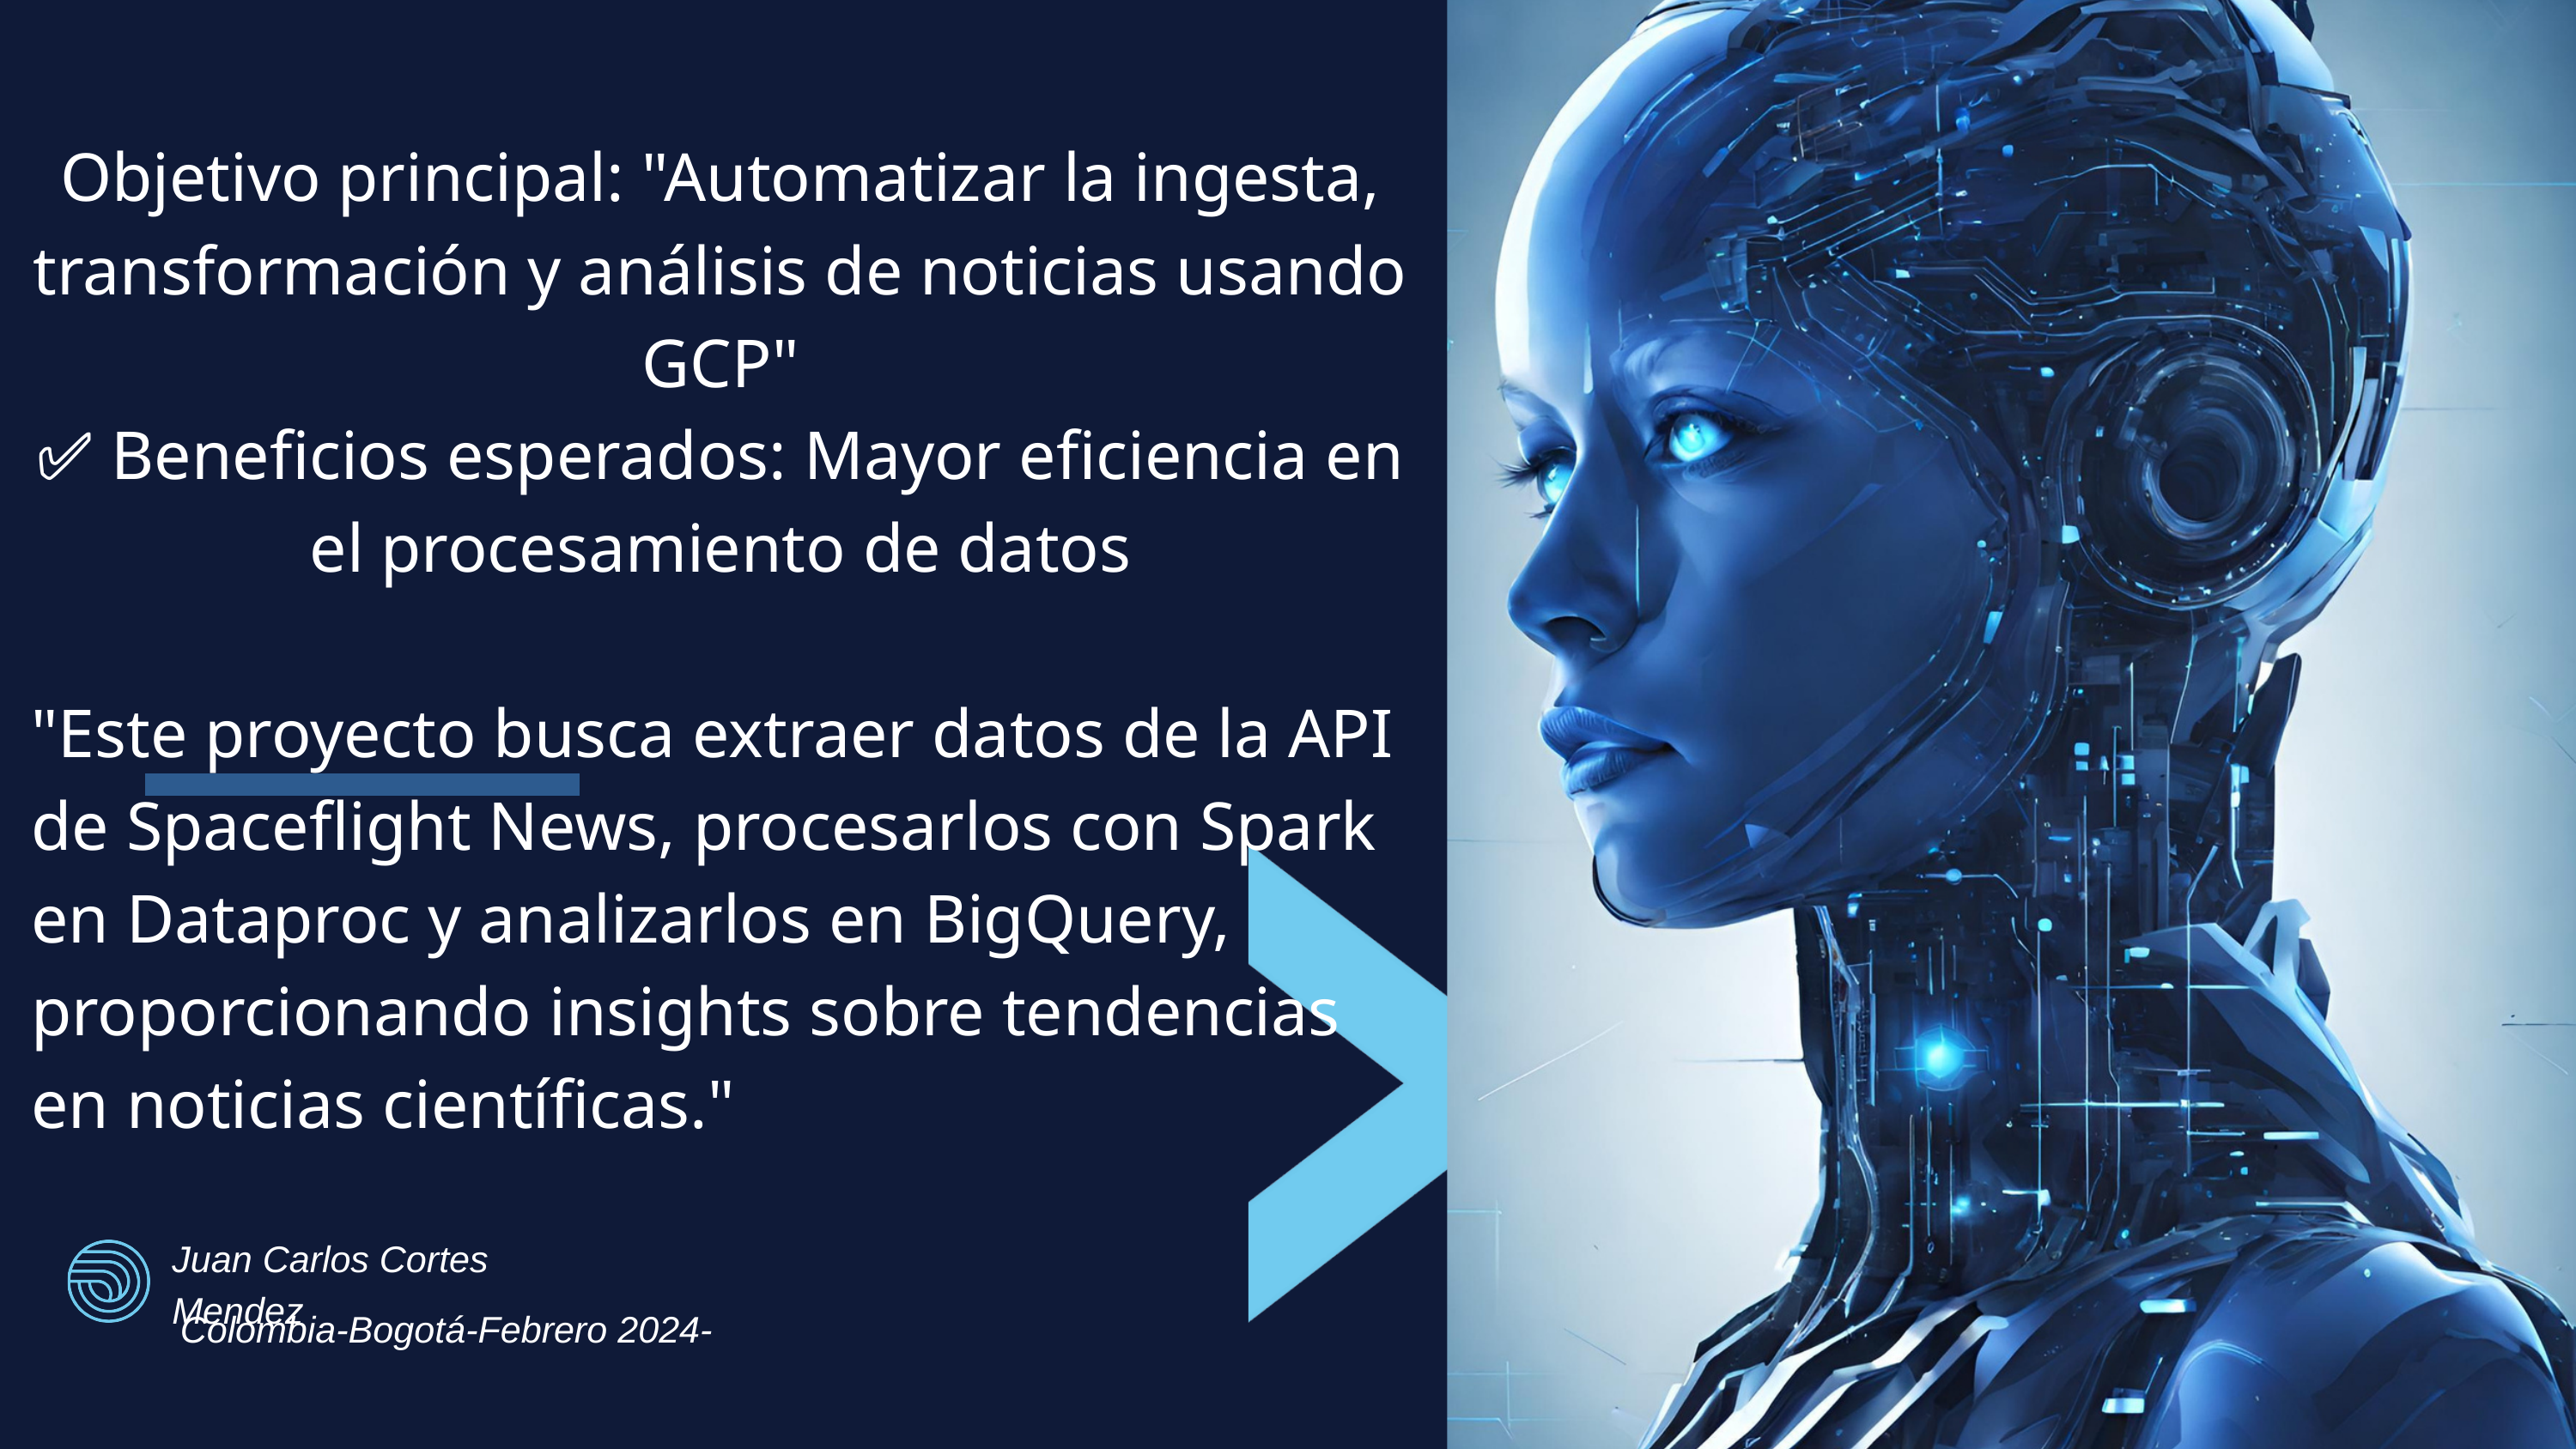

Objetivo principal: "Automatizar la ingesta, transformación y análisis de noticias usando GCP"
✅ Beneficios esperados: Mayor eficiencia en el procesamiento de datos

"Este proyecto busca extraer datos de la API de Spaceflight News, procesarlos con Spark en Dataproc y analizarlos en BigQuery, proporcionando insights sobre tendencias en noticias científicas."

Juan Carlos Cortes Mendez

Colombia-Bogotá-Febrero 2024-